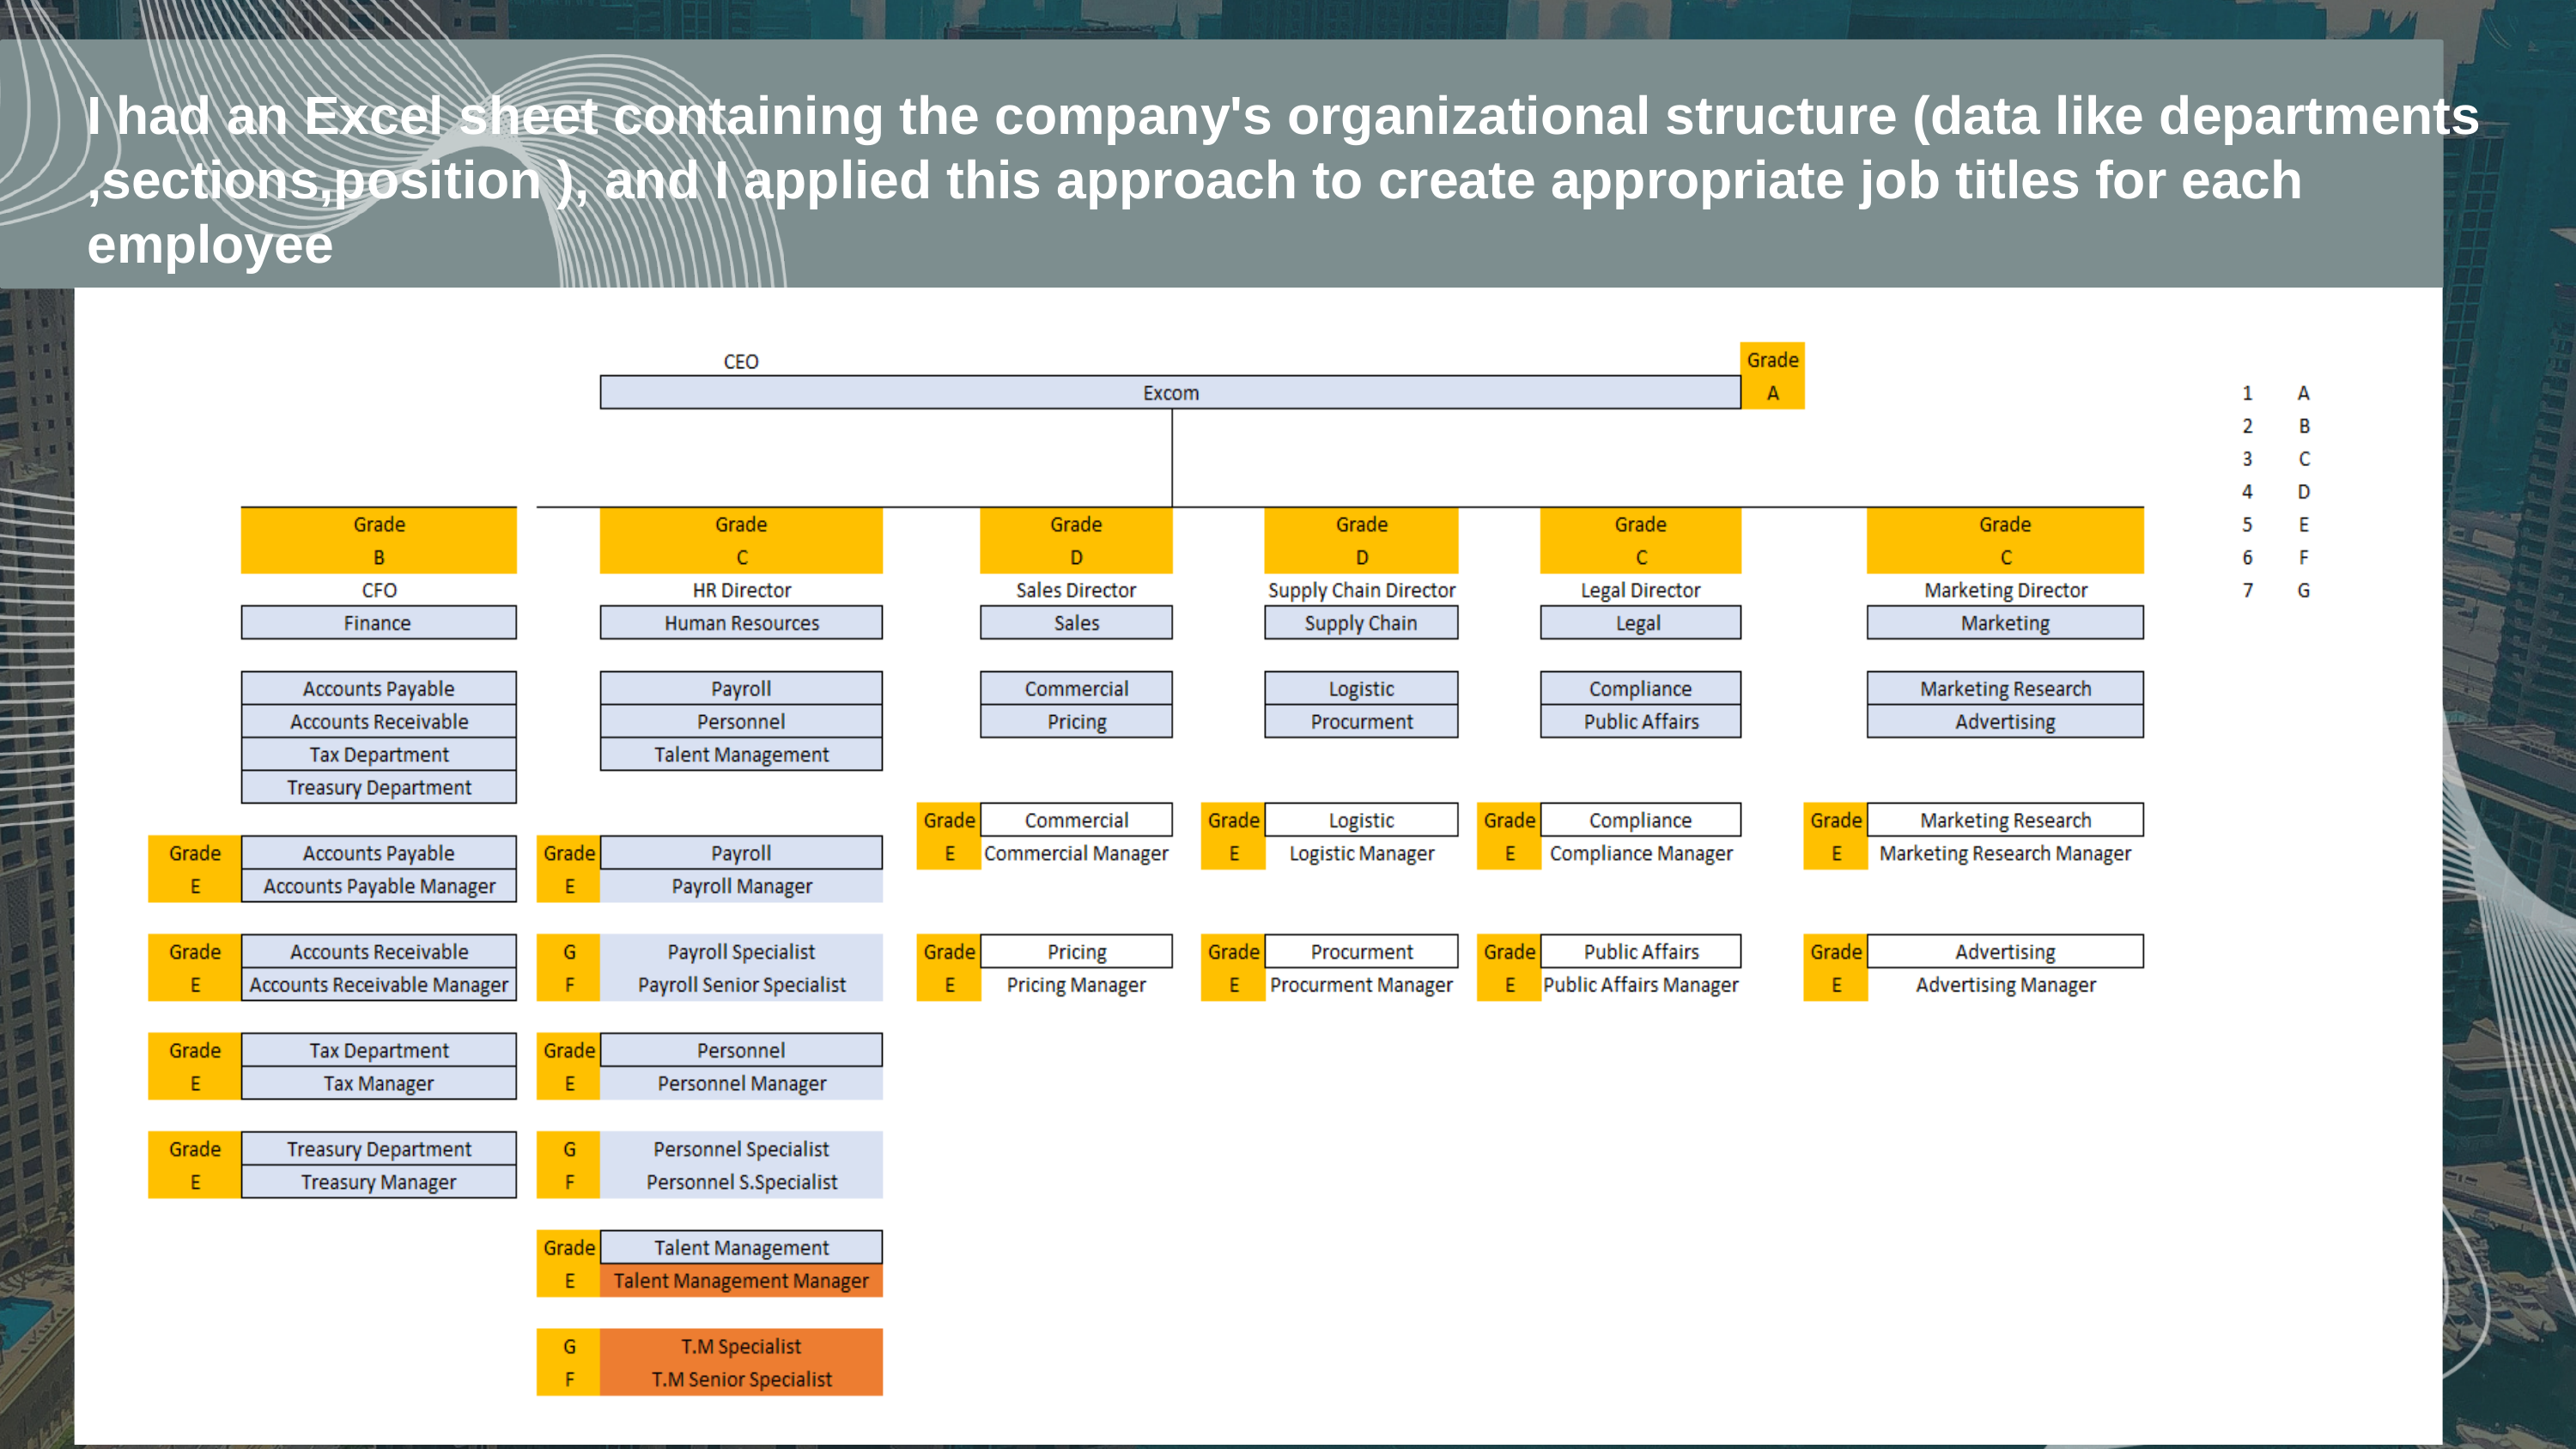

I had an Excel sheet containing the company's organizational structure (data like departments ,sections,position ), and I applied this approach to create appropriate job titles for each employee